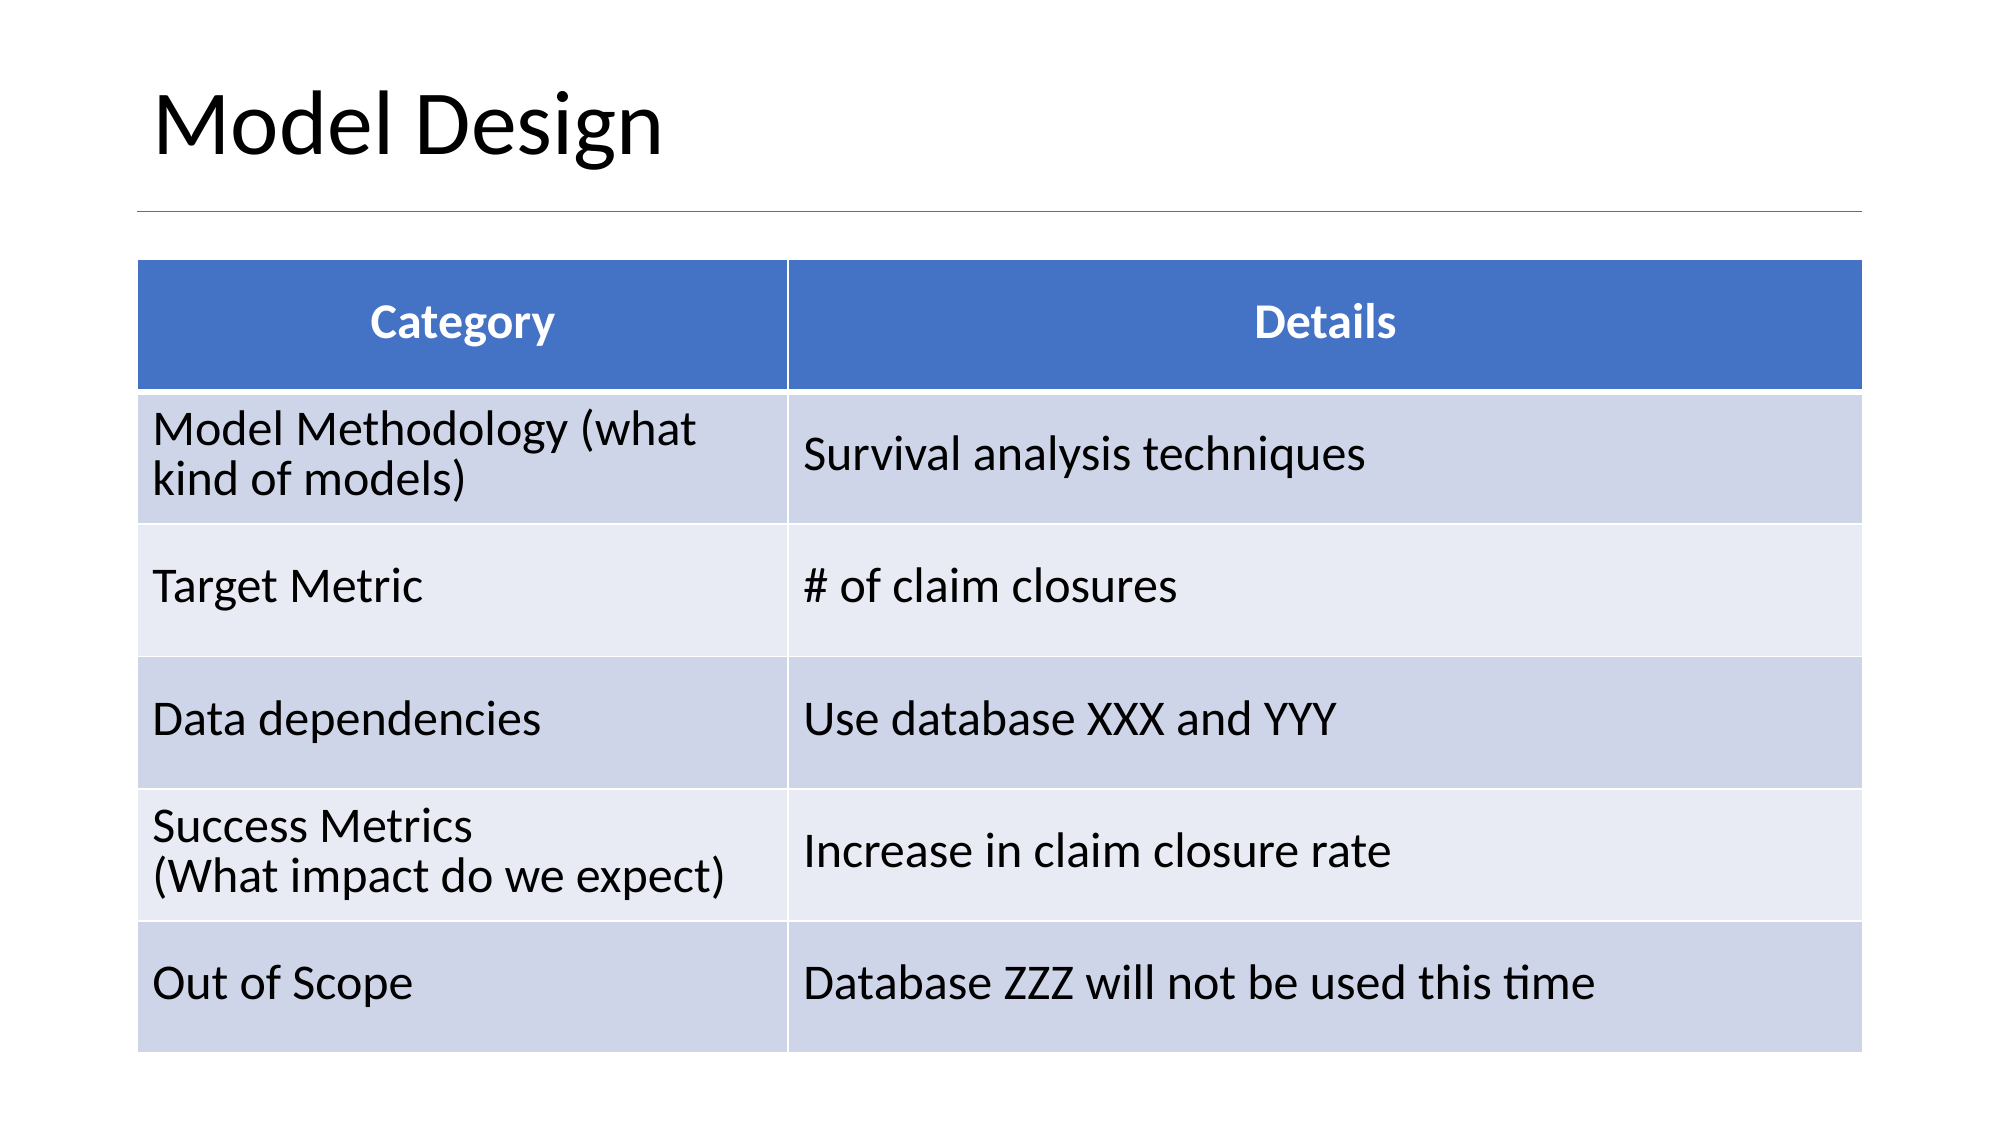

# Model Design
| Category | Details |
| --- | --- |
| Model Methodology (what kind of models) | Survival analysis techniques |
| Target Metric | # of claim closures |
| Data dependencies | Use database XXX and YYY |
| Success Metrics (What impact do we expect) | Increase in claim closure rate |
| Out of Scope | Database ZZZ will not be used this time |